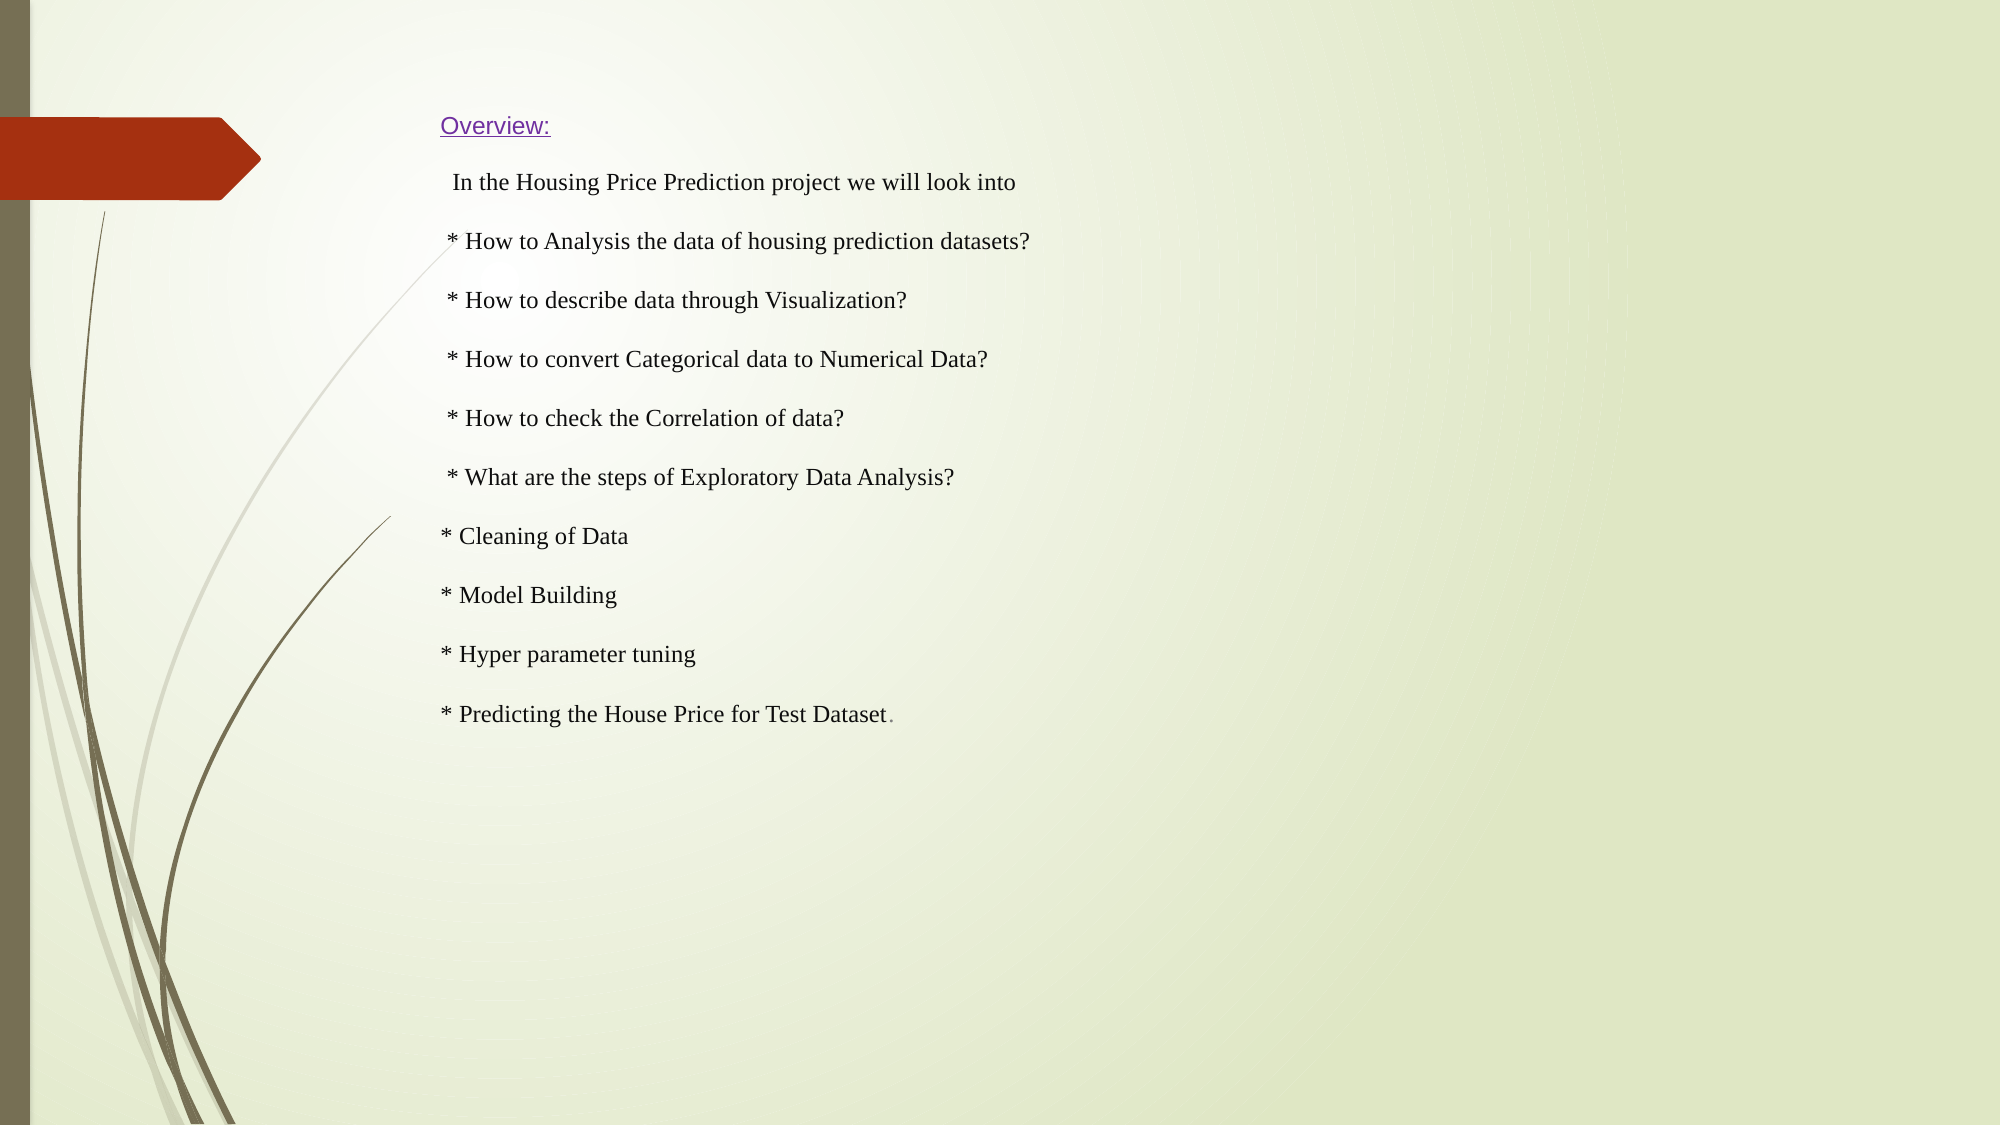

# Overview: In the Housing Price Prediction project we will look into * How to Analysis the data of housing prediction datasets? * How to describe data through Visualization? * How to convert Categorical data to Numerical Data? * How to check the Correlation of data? * What are the steps of Exploratory Data Analysis? * Cleaning of Data * Model Building * Hyper parameter tuning * Predicting the House Price for Test Dataset.